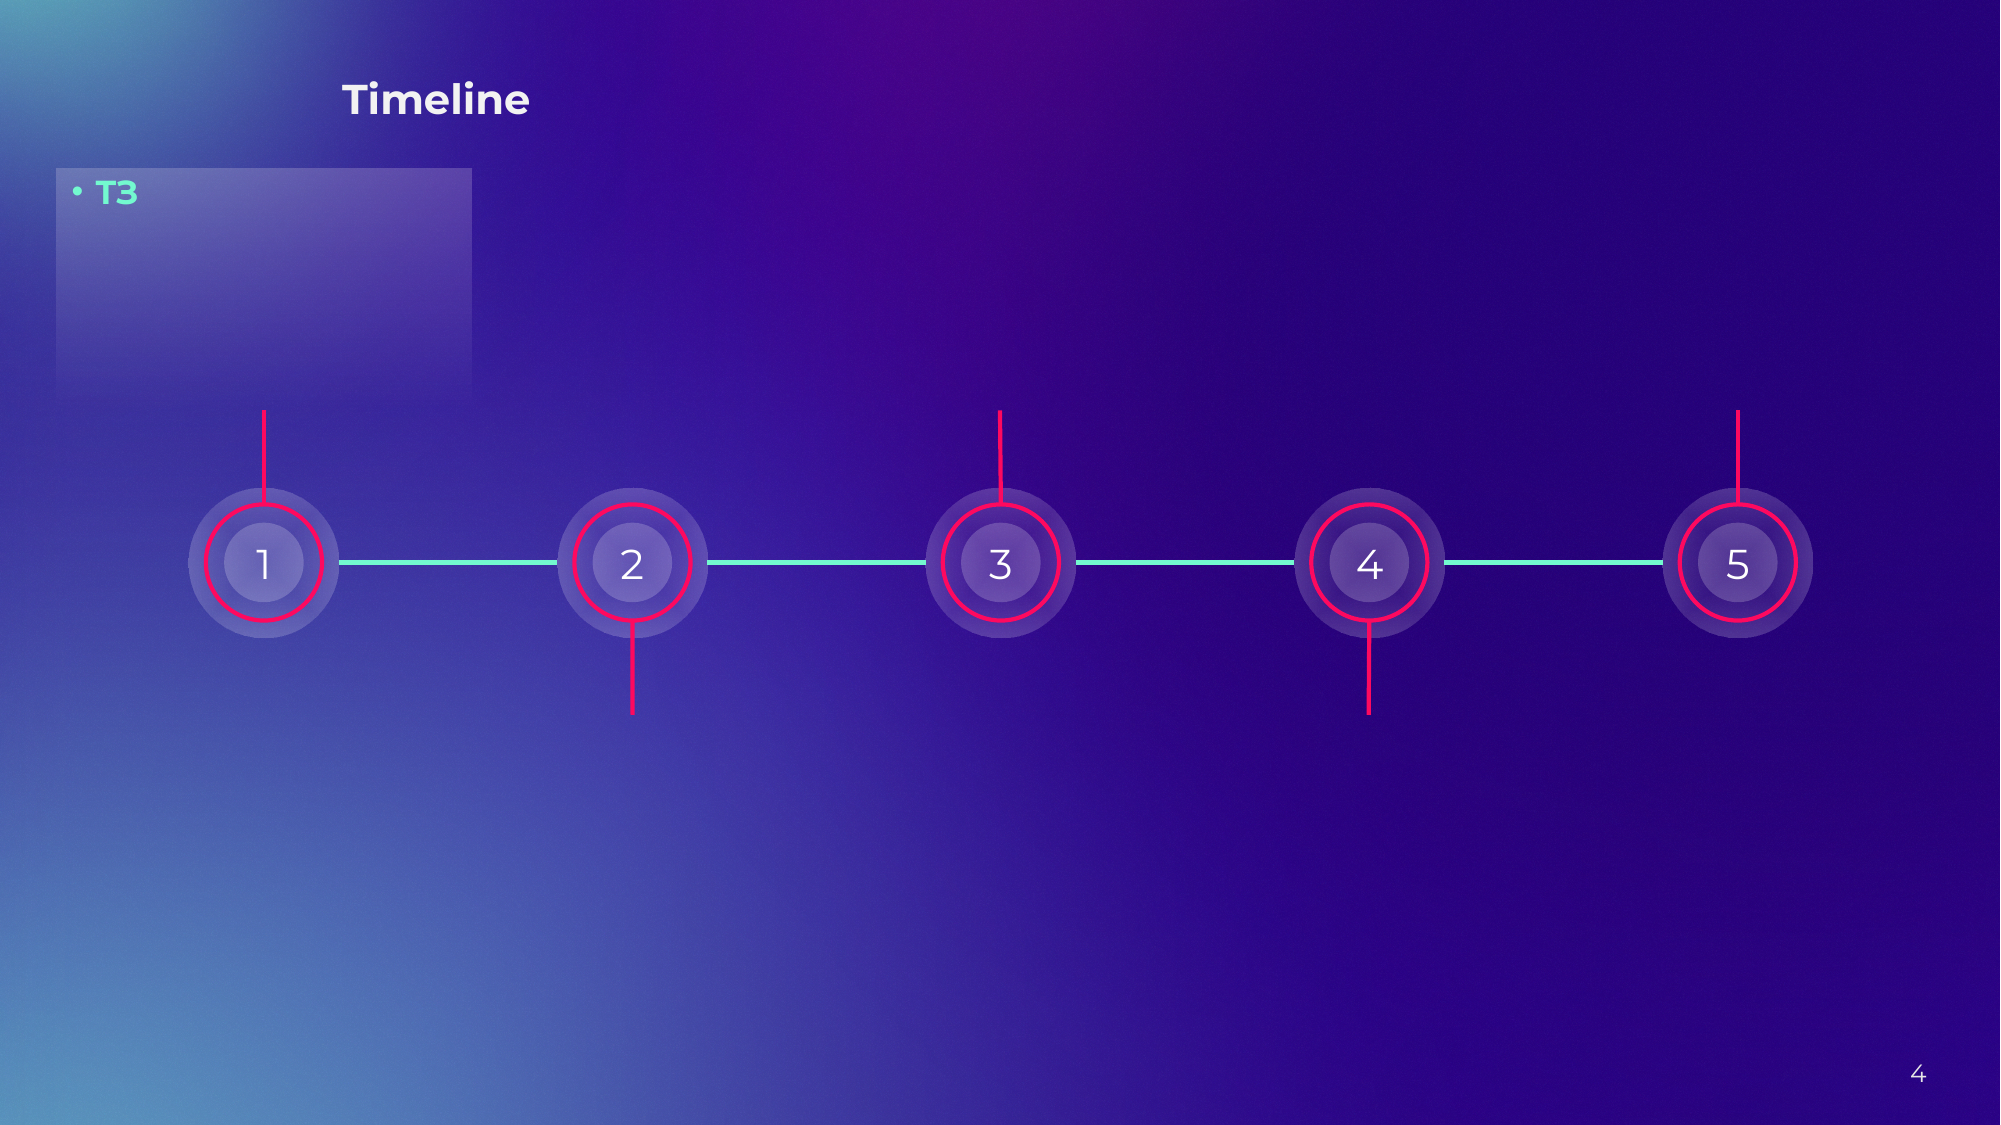

# Timeline
ТЗ

1

2

3

4

5

4